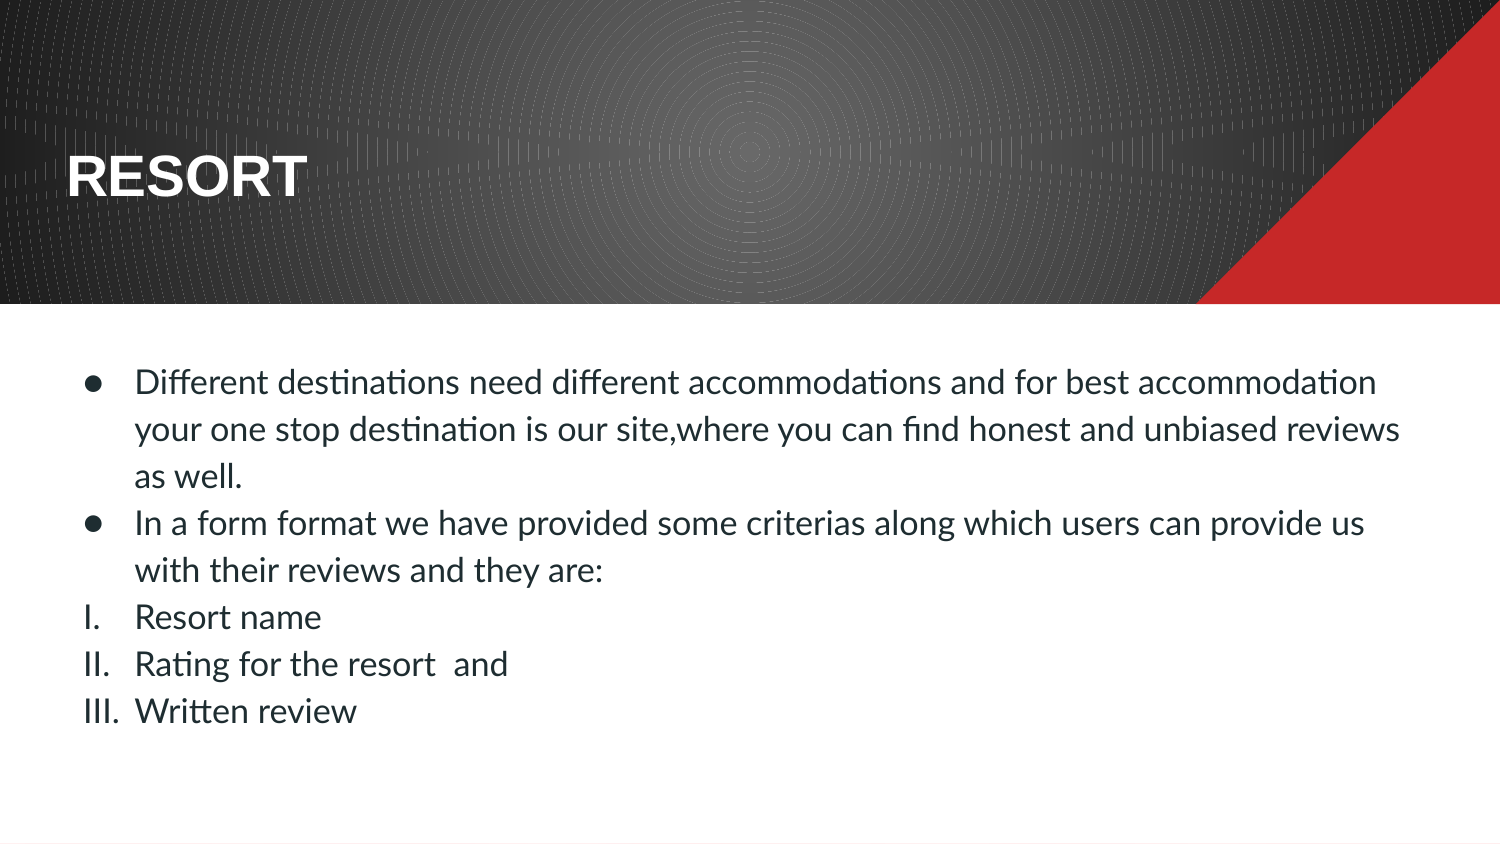

# RESORT

Different destinations need different accommodations and for best accommodation your one stop destination is our site,where you can find honest and unbiased reviews as well.
In a form format we have provided some criterias along which users can provide us with their reviews and they are:
Resort name
Rating for the resort  and
Written review